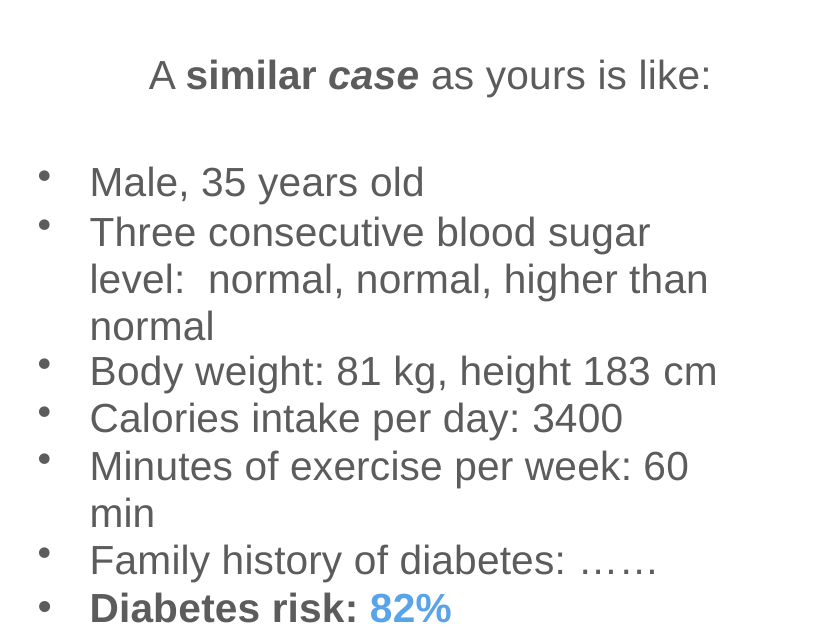

A similar case as yours is like:

Male, 35 years old
Three consecutive blood sugar level:  normal, normal, higher than normal
Body weight: 81 kg, height 183 cm
Calories intake per day: 3400
Minutes of exercise per week: 60 min
Family history of diabetes: ……
Diabetes risk: 82%